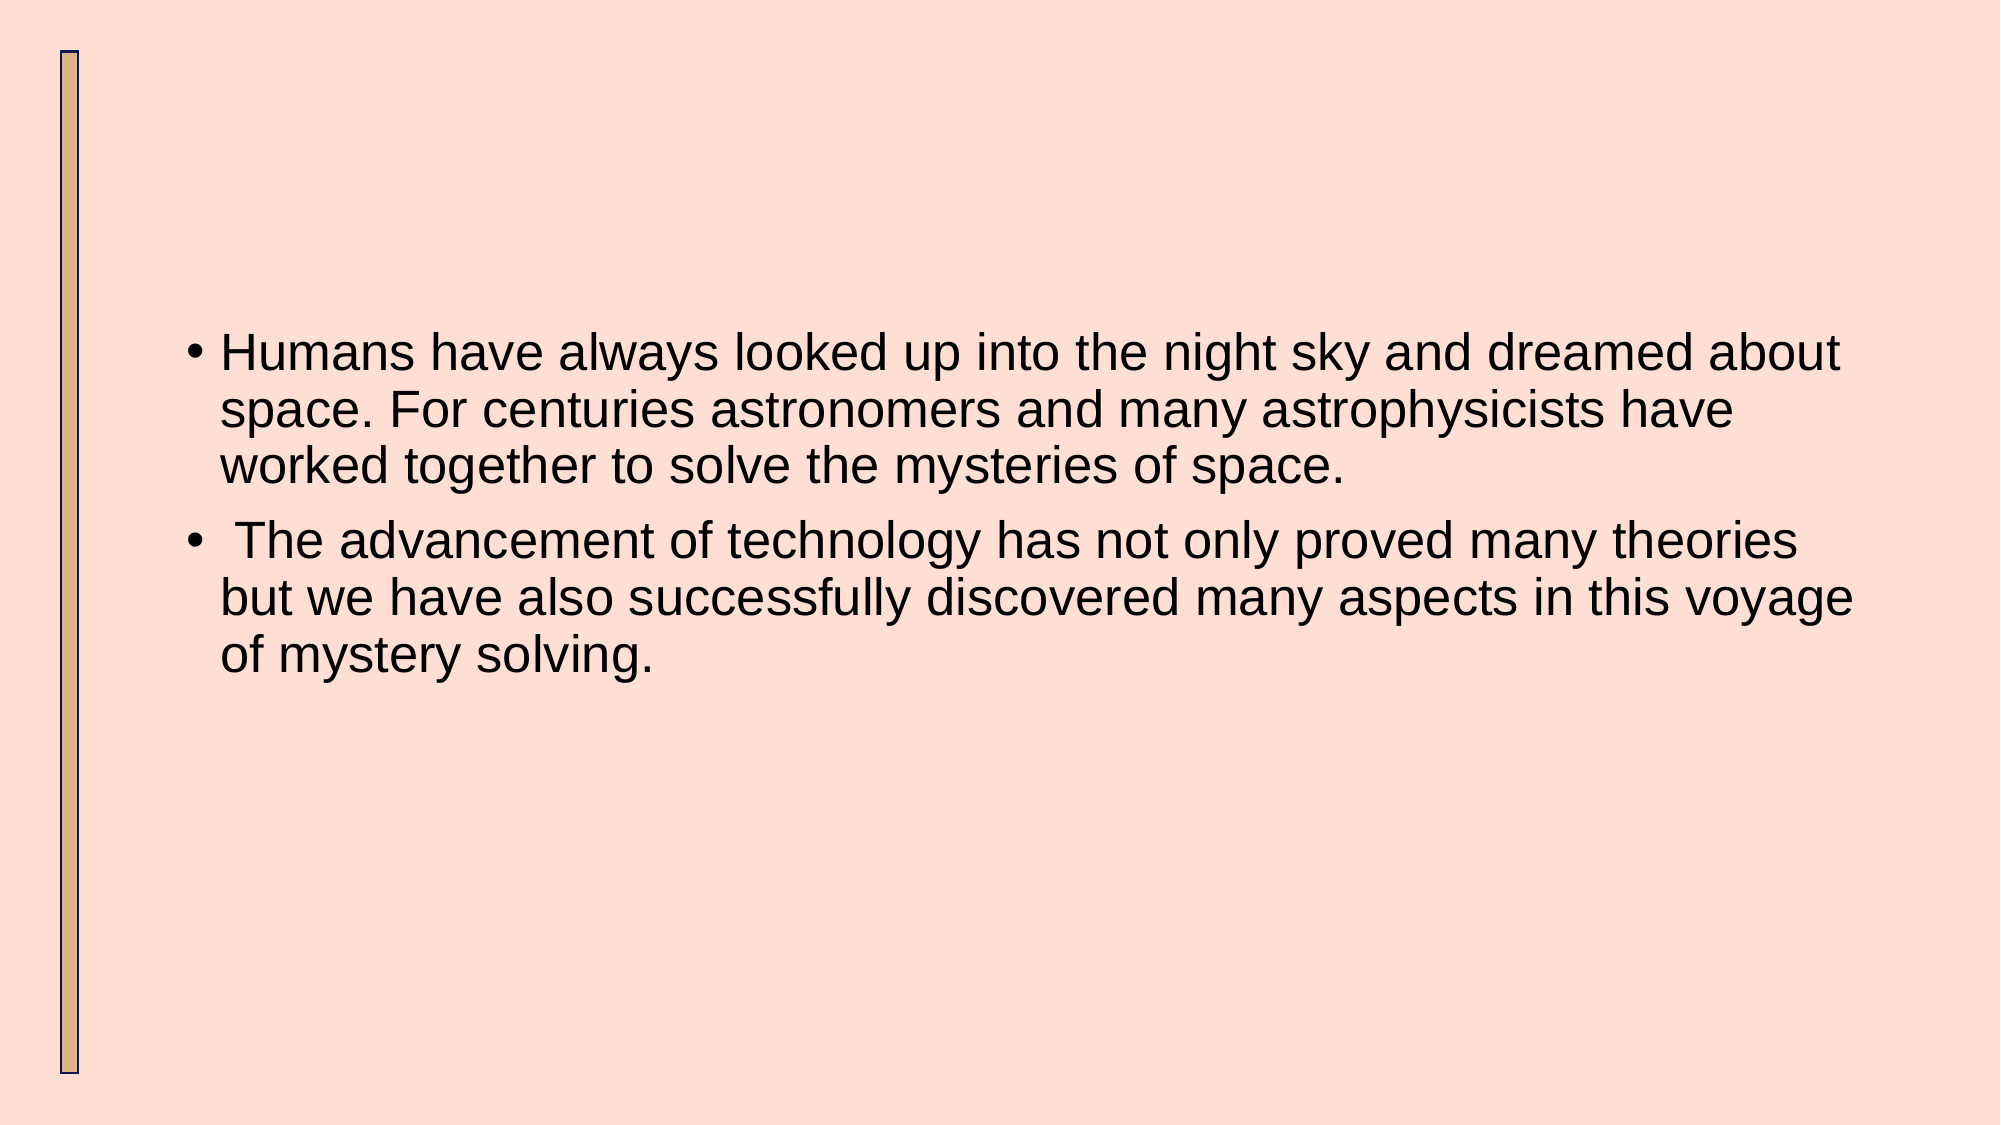

Humans have always looked up into the night sky and dreamed about space. For centuries astronomers and many astrophysicists have worked together to solve the mysteries of space.
 The advancement of technology has not only proved many theories but we have also successfully discovered many aspects in this voyage of mystery solving.